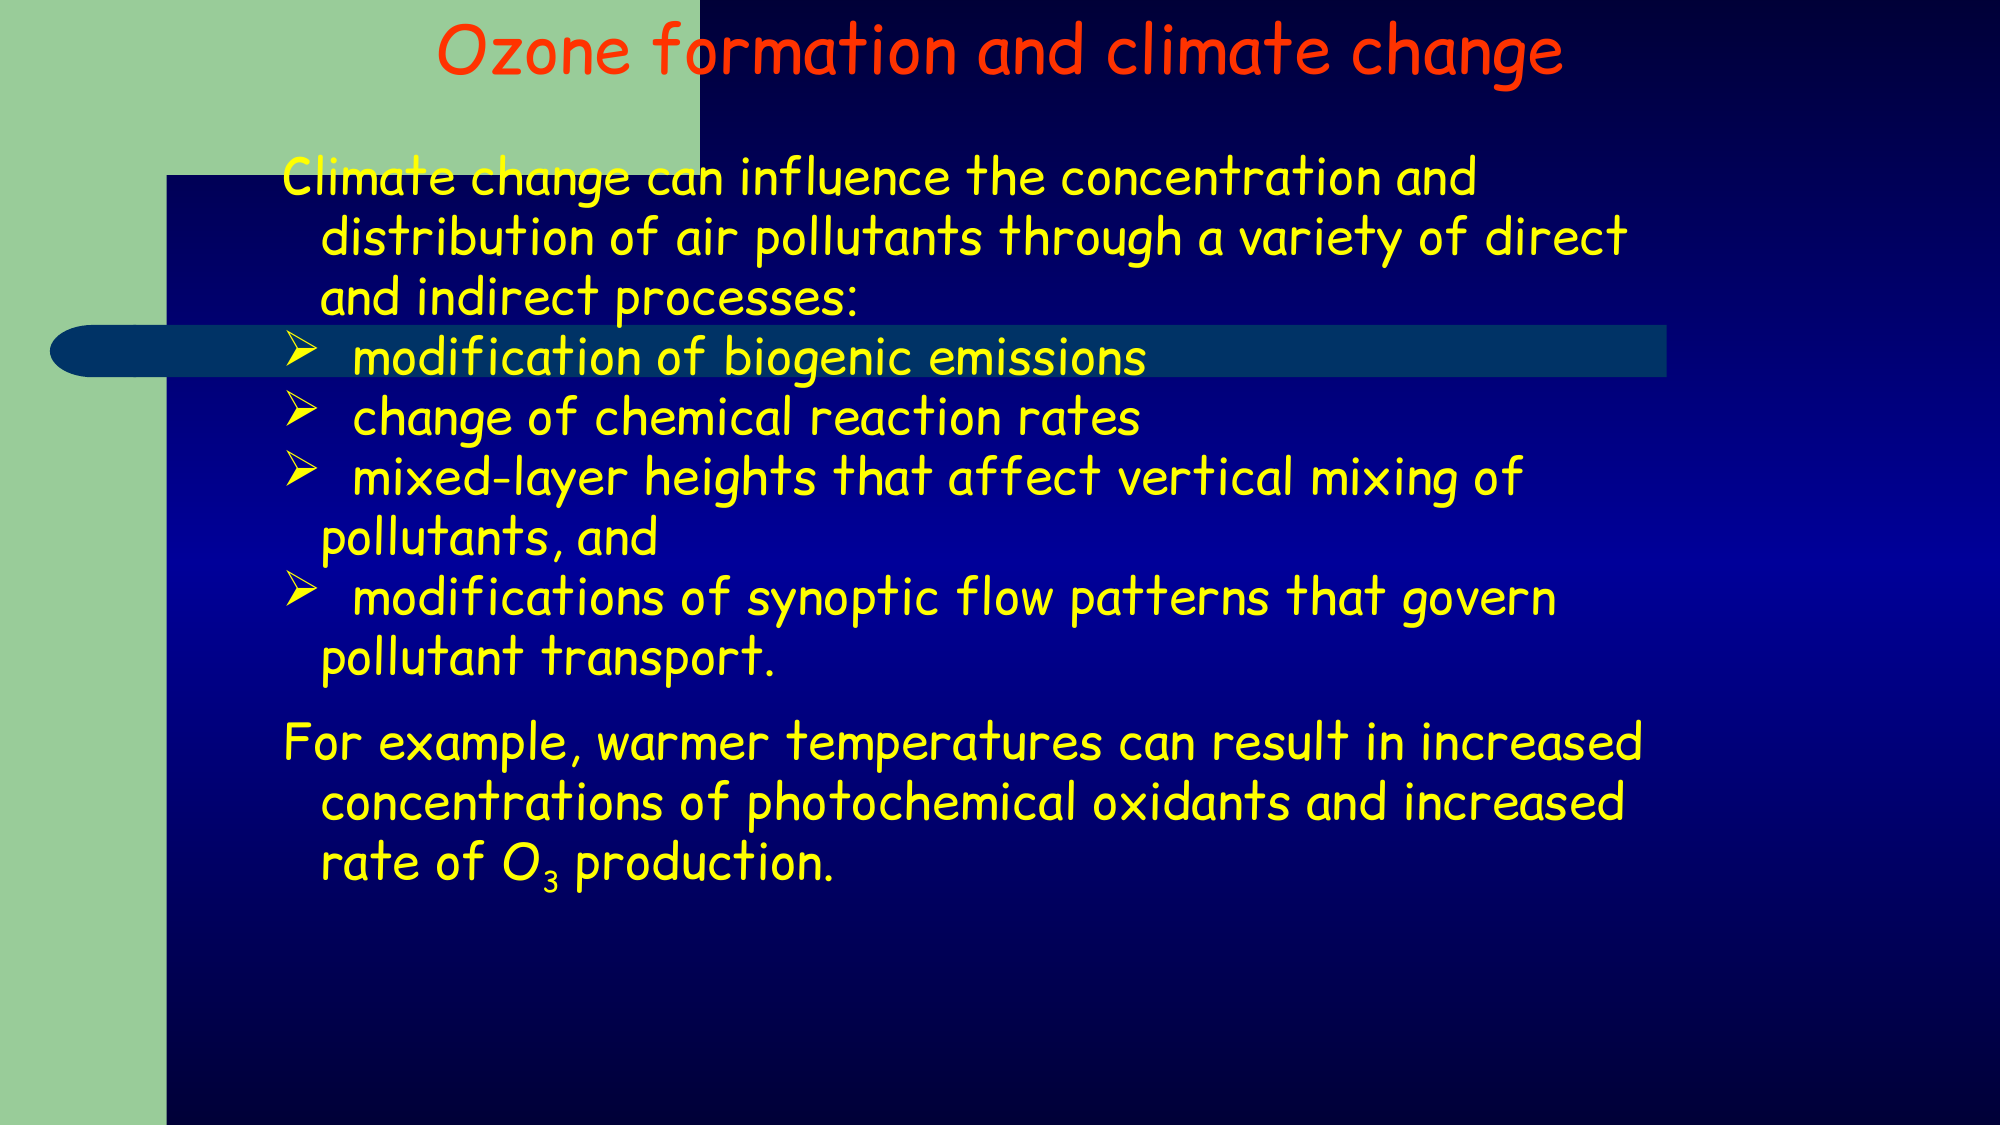

Ozone formation and climate change
Climate change can influence the concentration and distribution of air pollutants through a variety of direct and indirect processes:
  modification of biogenic emissions
  change of chemical reaction rates
  mixed-layer heights that affect vertical mixing of pollutants, and
  modifications of synoptic flow patterns that govern pollutant transport.

For example, warmer temperatures can result in increased concentrations of photochemical oxidants and increased rate of O3 production.